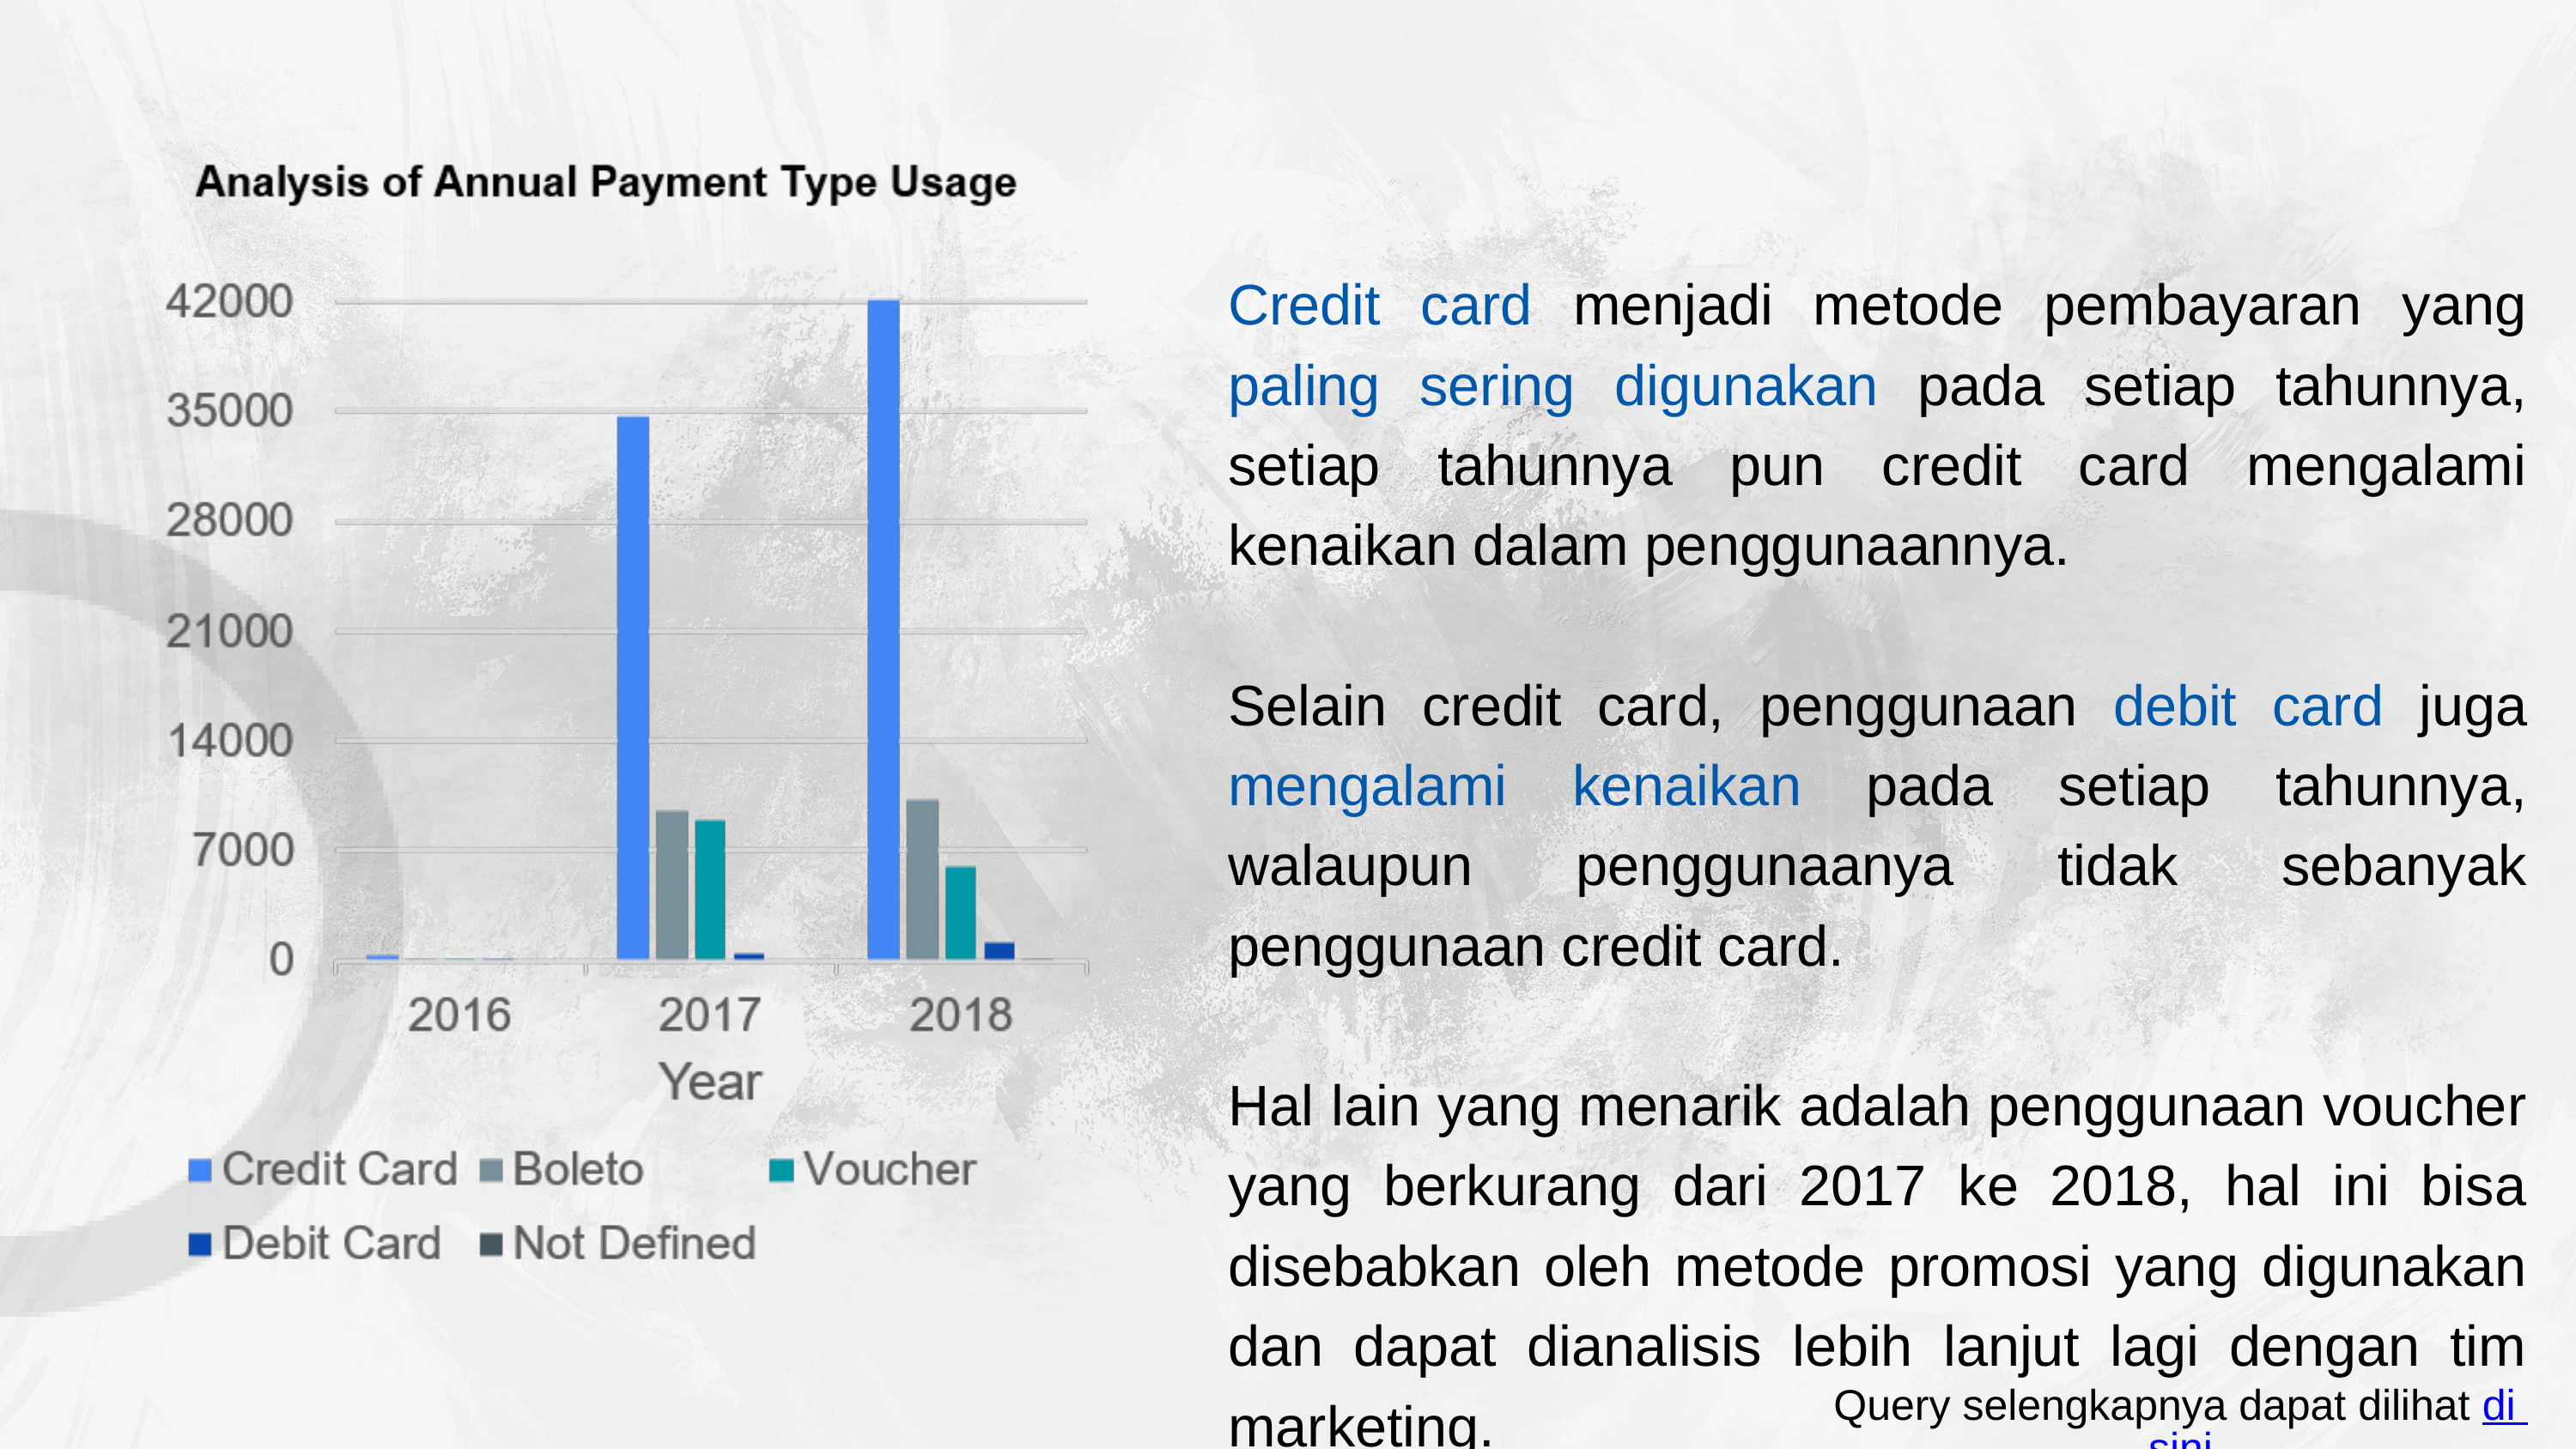

Credit card menjadi metode pembayaran yang paling sering digunakan pada setiap tahunnya, setiap tahunnya pun credit card mengalami kenaikan dalam penggunaannya.

Selain credit card, penggunaan debit card juga mengalami kenaikan pada setiap tahunnya, walaupun penggunaanya tidak sebanyak penggunaan credit card.

Hal lain yang menarik adalah penggunaan voucher yang berkurang dari 2017 ke 2018, hal ini bisa disebabkan oleh metode promosi yang digunakan dan dapat dianalisis lebih lanjut lagi dengan tim marketing.

Query selengkapnya dapat dilihat di sini